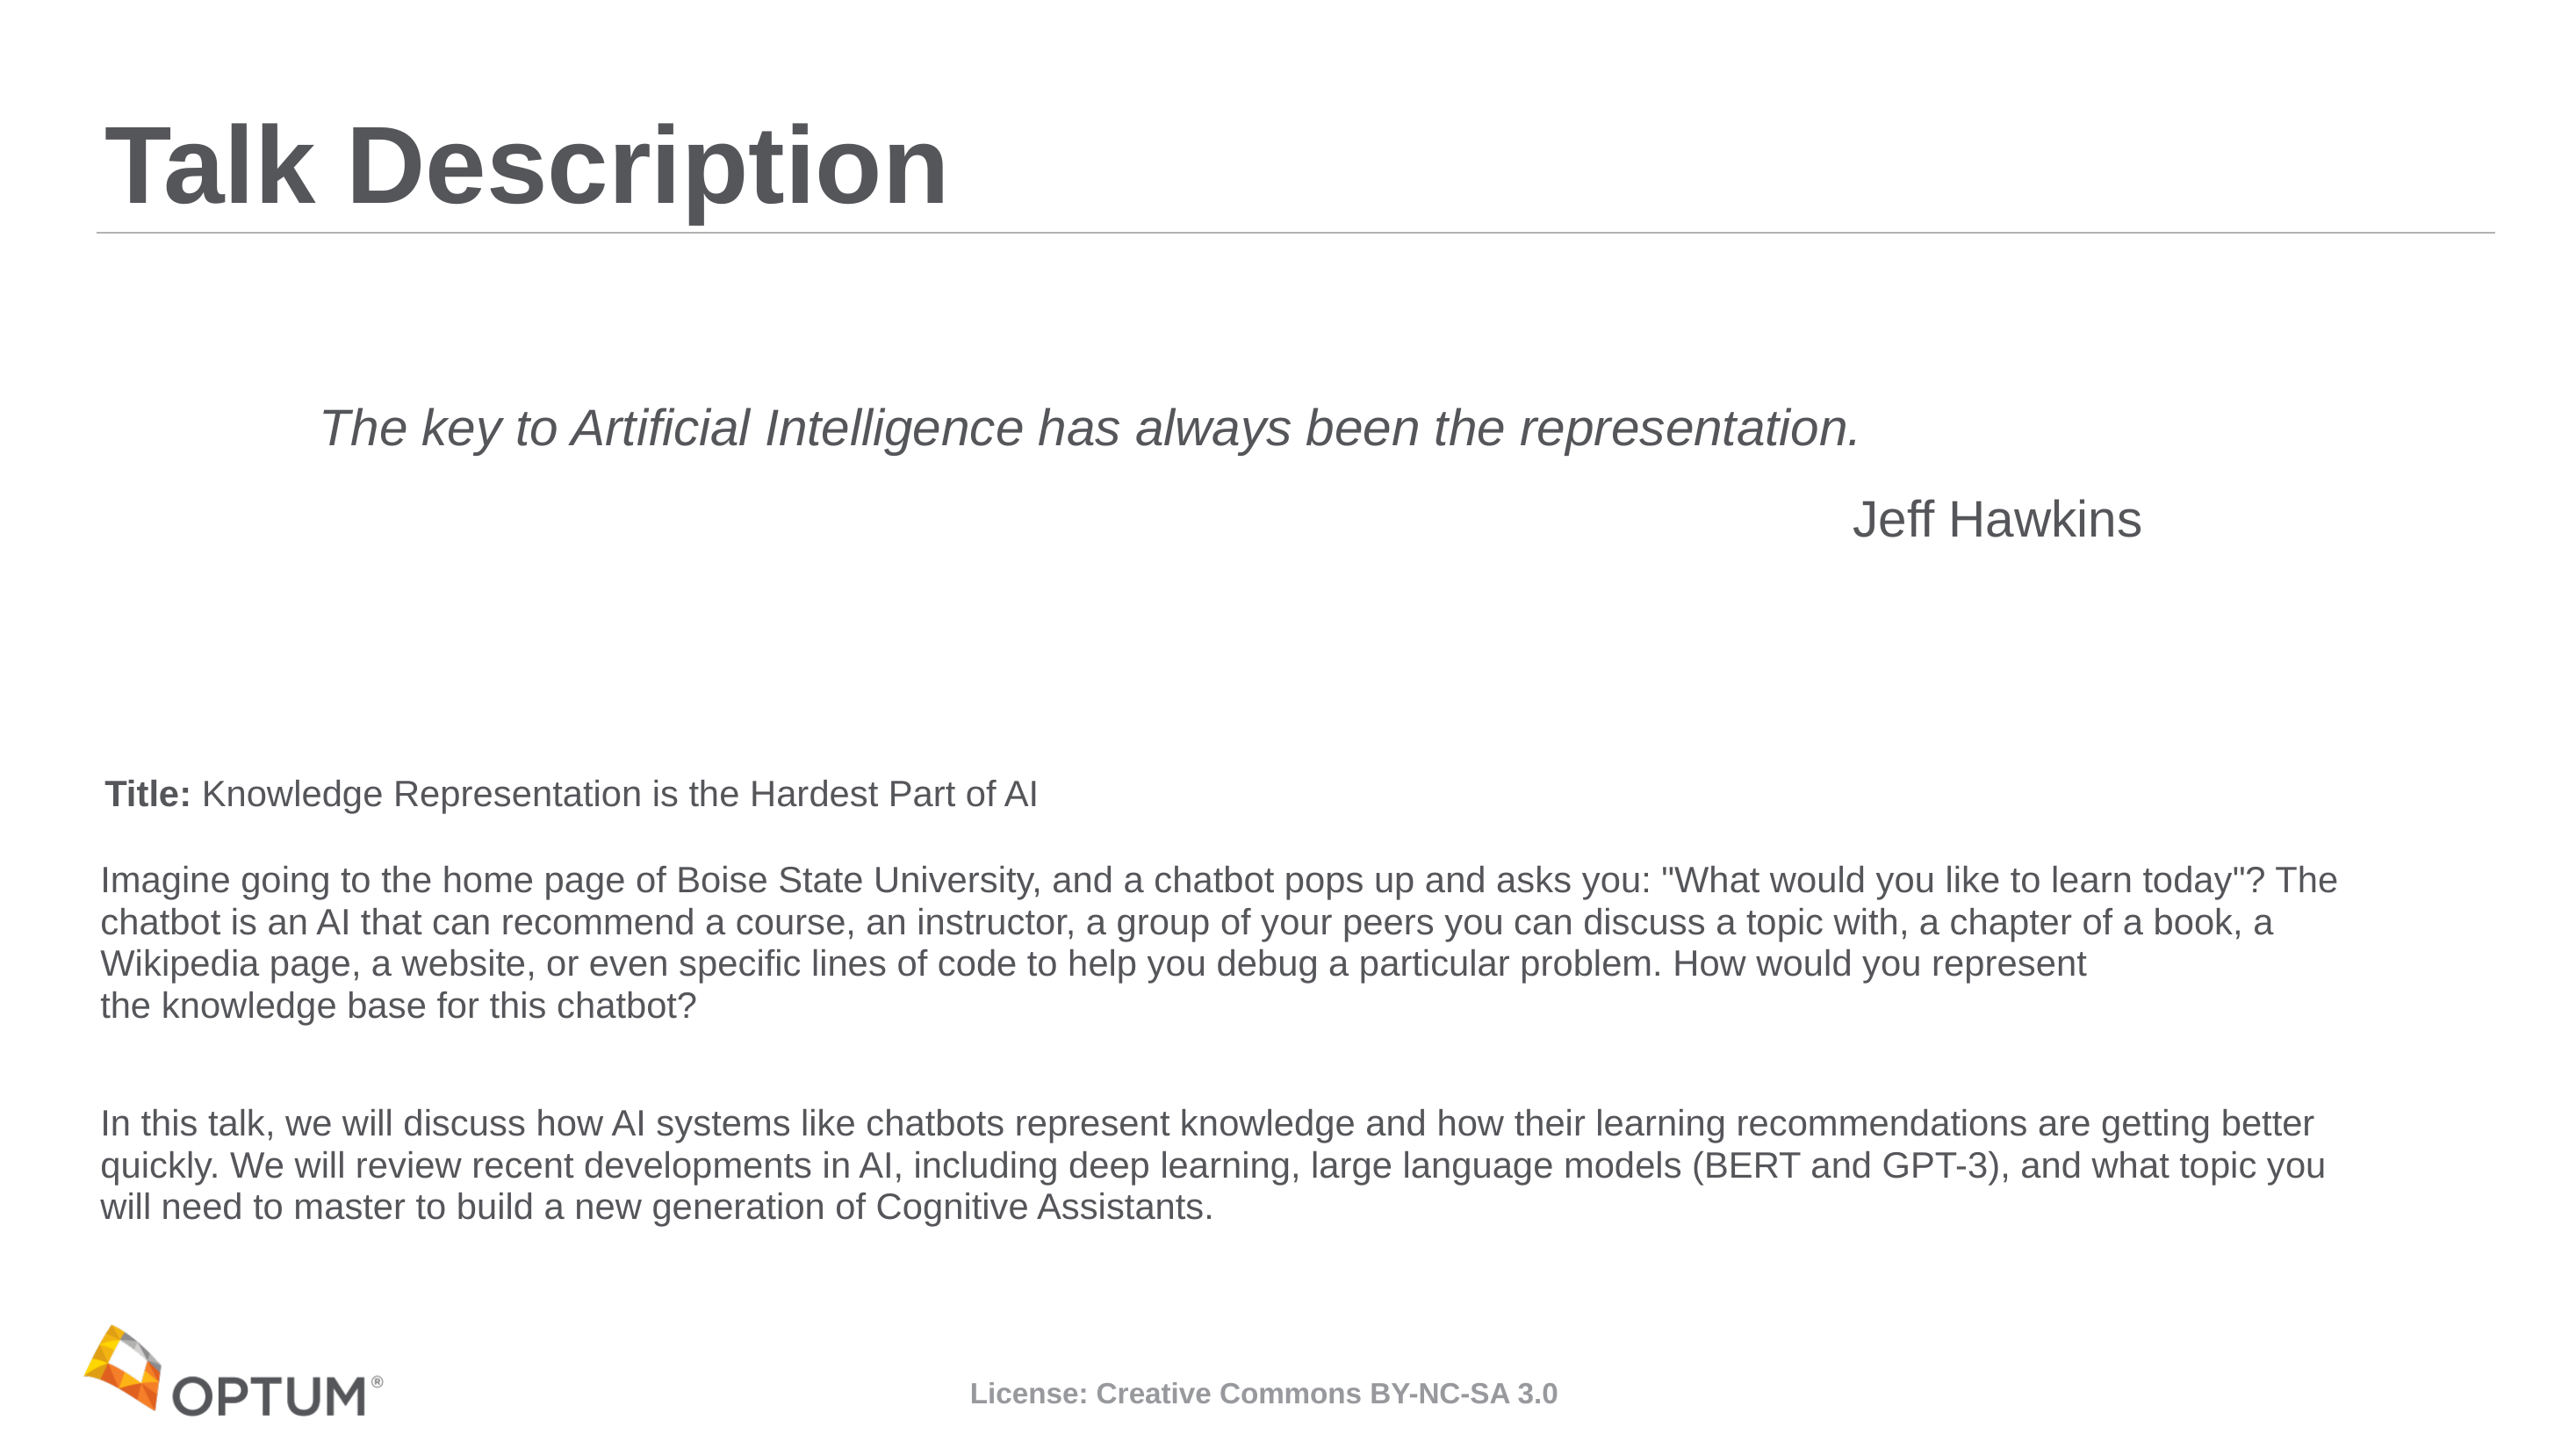

# Talk Description
The key to Artificial Intelligence has always been the representation.
Jeff Hawkins
Title: Knowledge Representation is the Hardest Part of AI
Imagine going to the home page of Boise State University, and a chatbot pops up and asks you: "What would you like to learn today"? The chatbot is an AI that can recommend a course, an instructor, a group of your peers you can discuss a topic with, a chapter of a book, a Wikipedia page, a website, or even specific lines of code to help you debug a particular problem. How would you represent the knowledge base for this chatbot?
In this talk, we will discuss how AI systems like chatbots represent knowledge and how their learning recommendations are getting better quickly. We will review recent developments in AI, including deep learning, large language models (BERT and GPT-3), and what topic you will need to master to build a new generation of Cognitive Assistants.